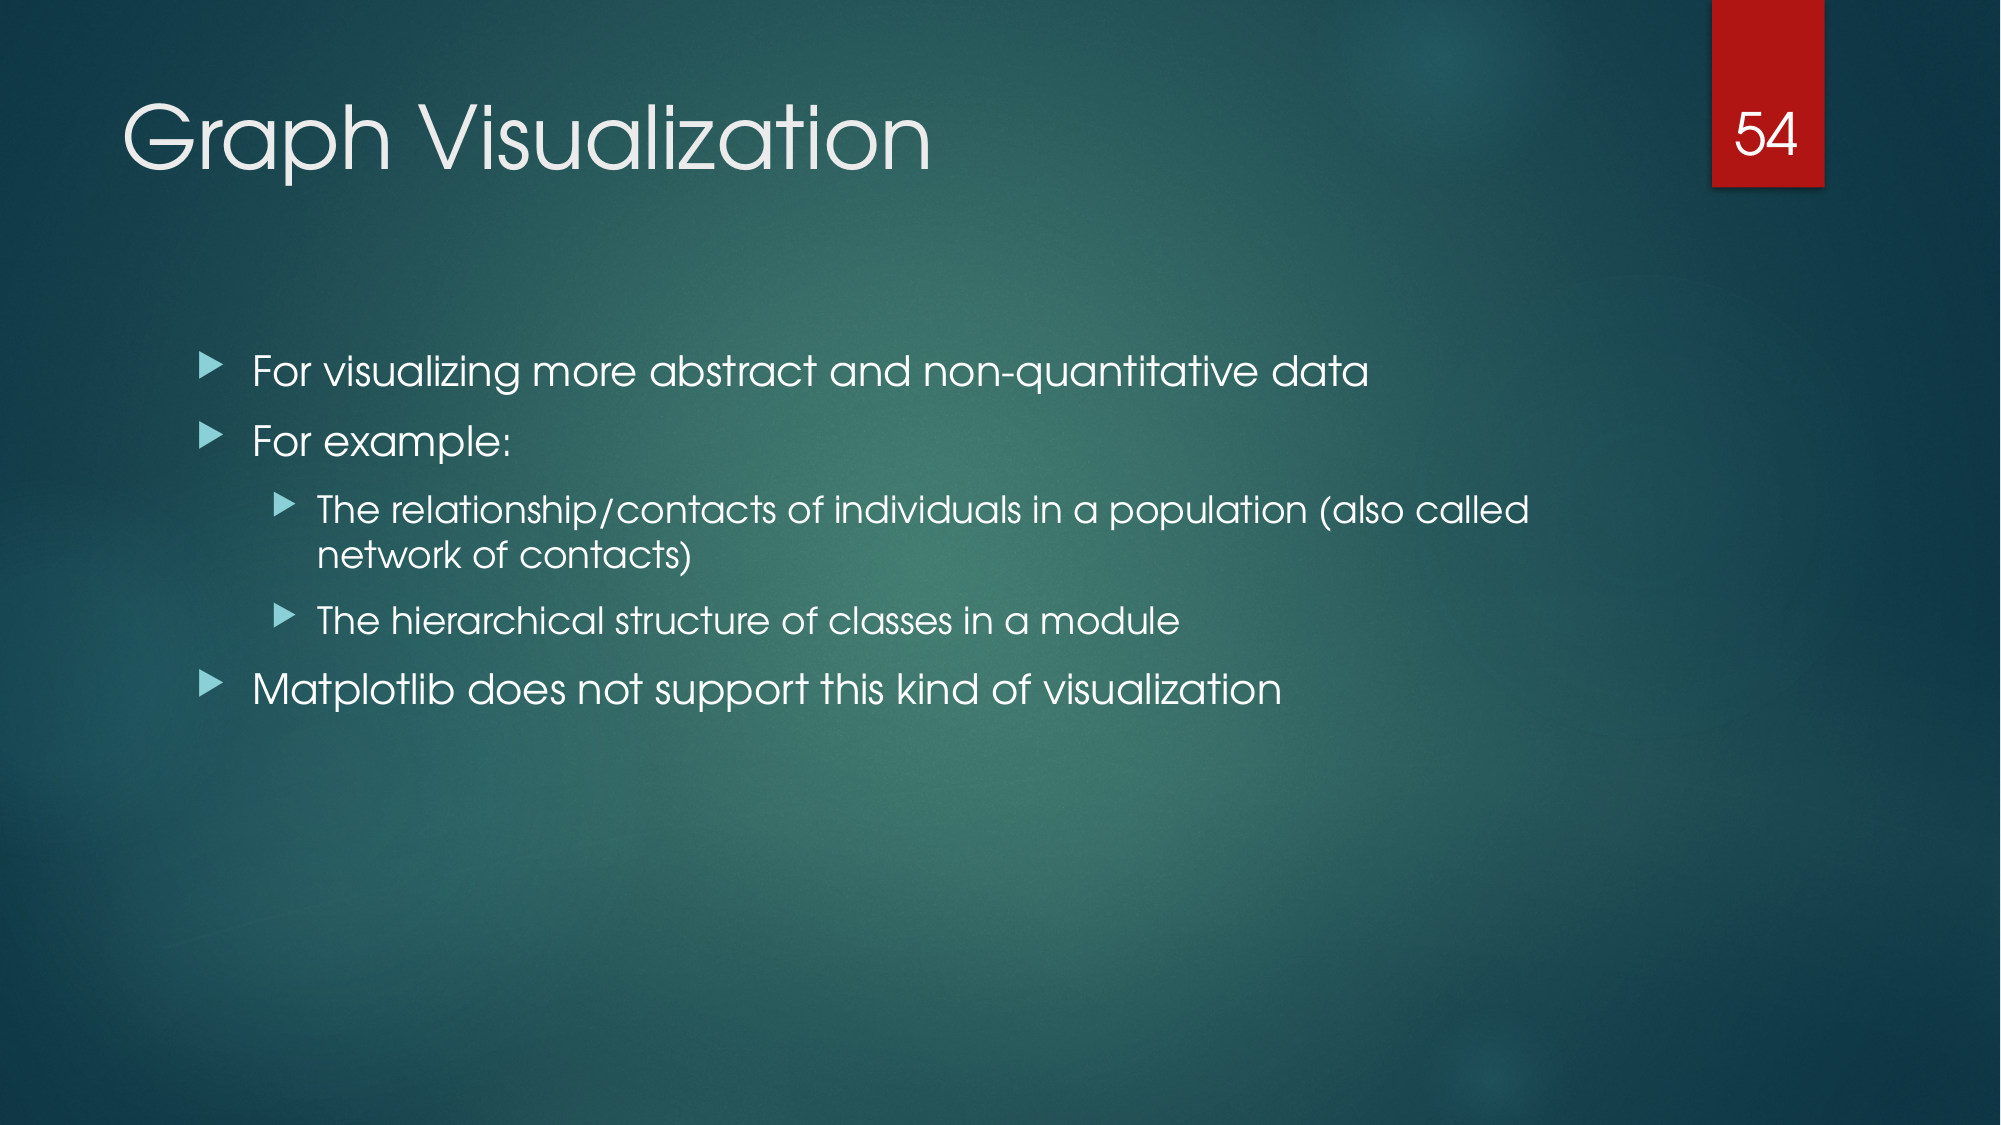

54
# Graph Visualization
For visualizing more abstract and non-quantitative data
For example:
The relationship/contacts of individuals in a population (also called network of contacts)
The hierarchical structure of classes in a module
Matplotlib does not support this kind of visualization